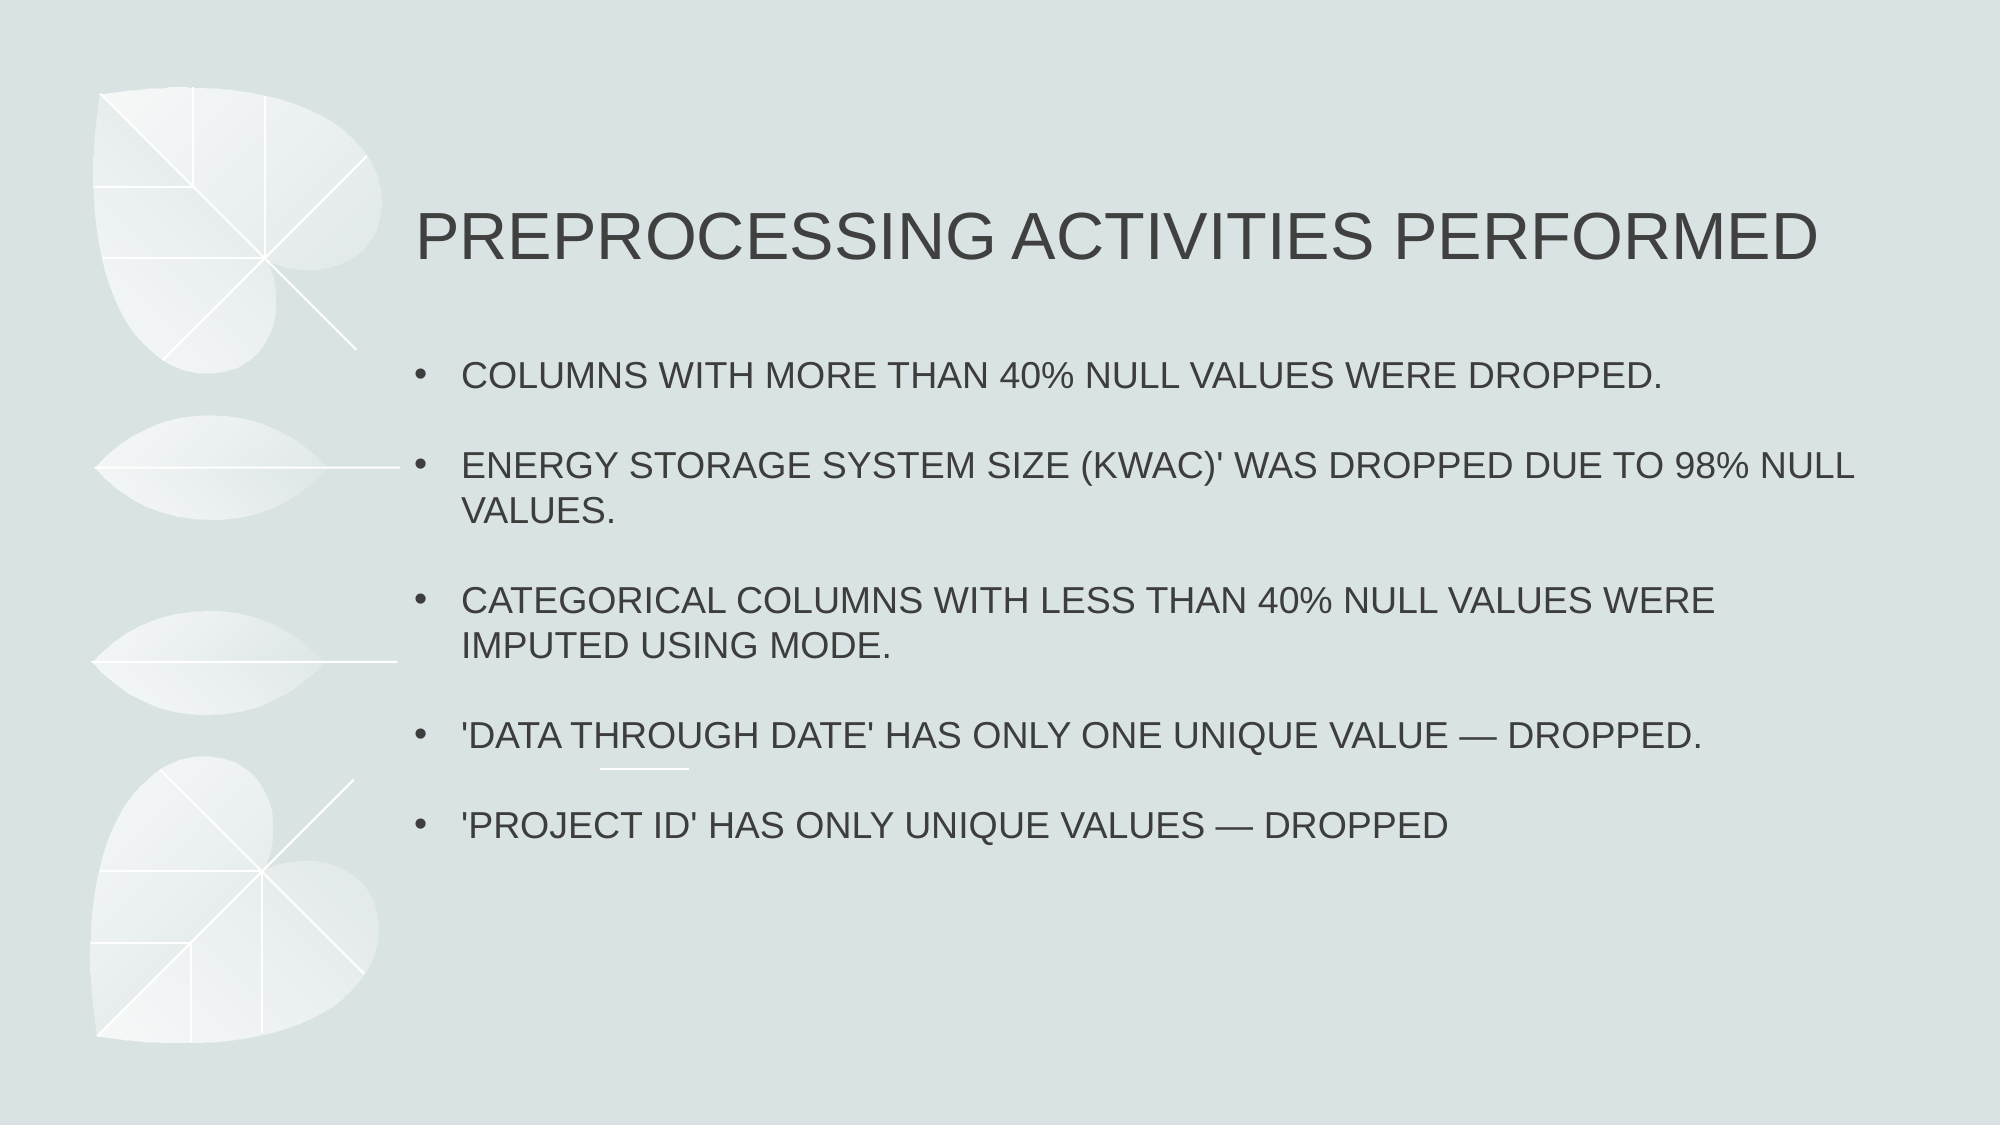

# Preprocessing Activities Performed
COLUMNS WITH MORE THAN 40% NULL VALUES WERE DROPPED.

ENERGY STORAGE SYSTEM SIZE (KWAC)' WAS DROPPED DUE TO 98% NULL VALUES.

CATEGORICAL COLUMNS WITH LESS THAN 40% NULL VALUES WERE IMPUTED USING MODE.

'DATA THROUGH DATE' HAS ONLY ONE UNIQUE VALUE — DROPPED.

'PROJECT ID' HAS ONLY UNIQUE VALUES — DROPPED